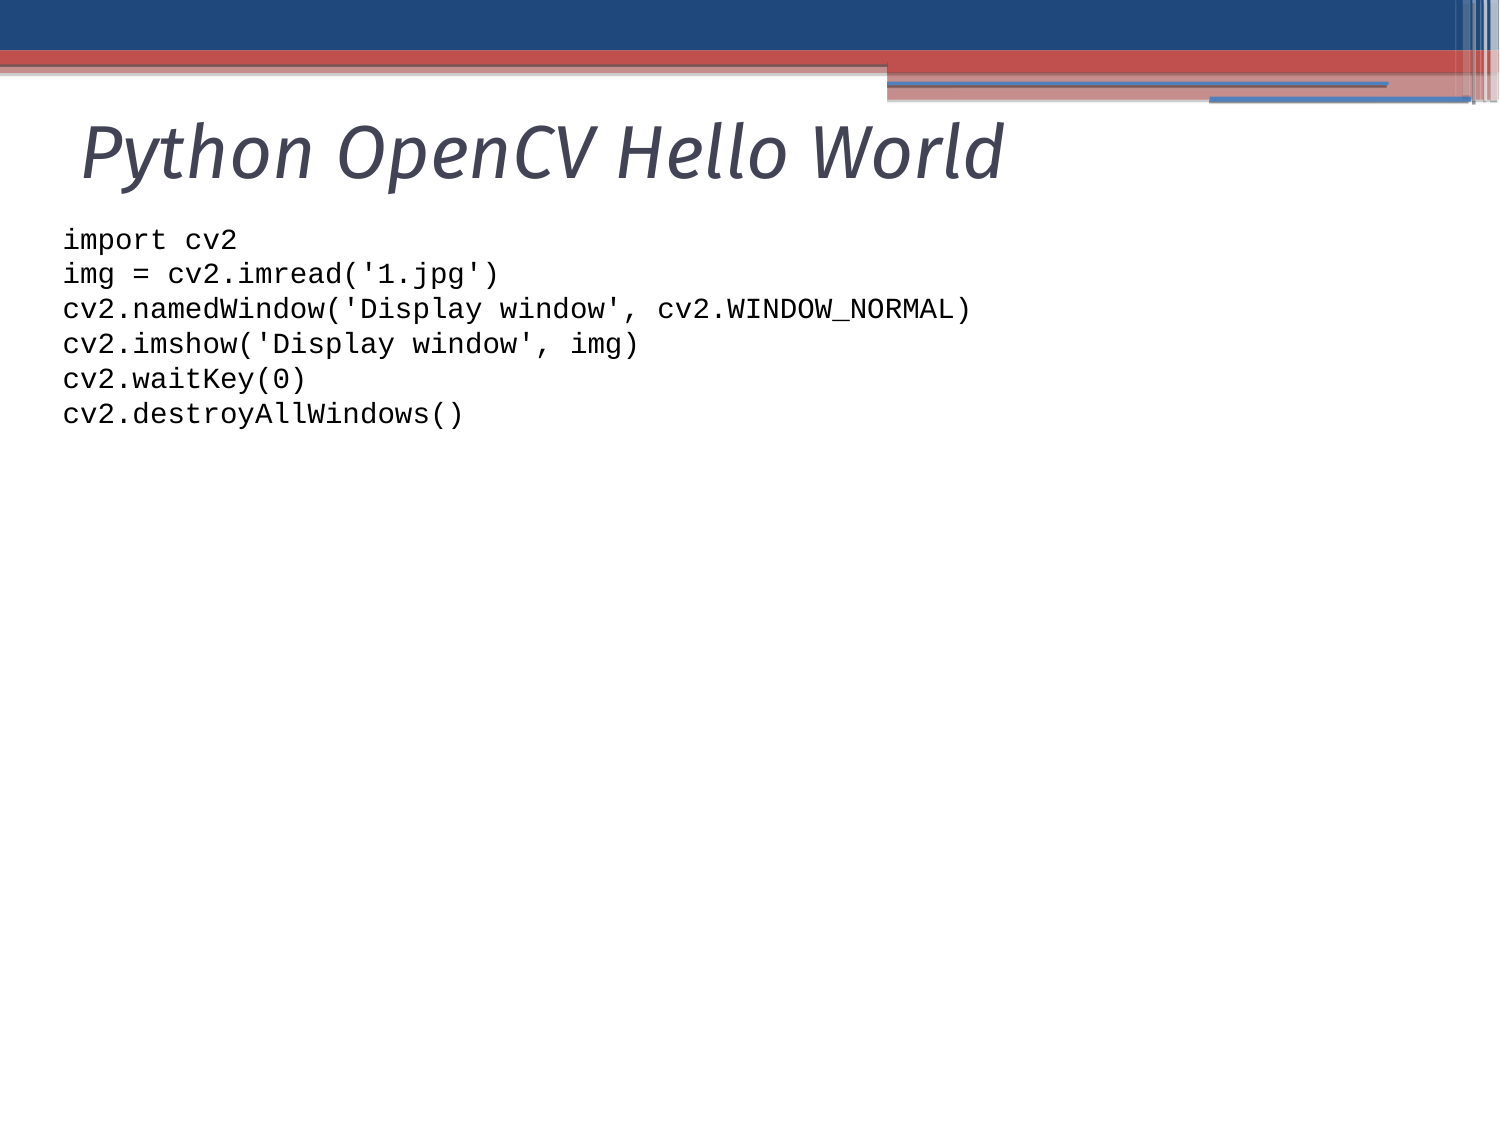

Python OpenCV Hello World
import cv2
img = cv2.imread('1.jpg')
cv2.namedWindow('Display window', cv2.WINDOW_NORMAL)
cv2.imshow('Display window', img)
cv2.waitKey(0)
cv2.destroyAllWindows()